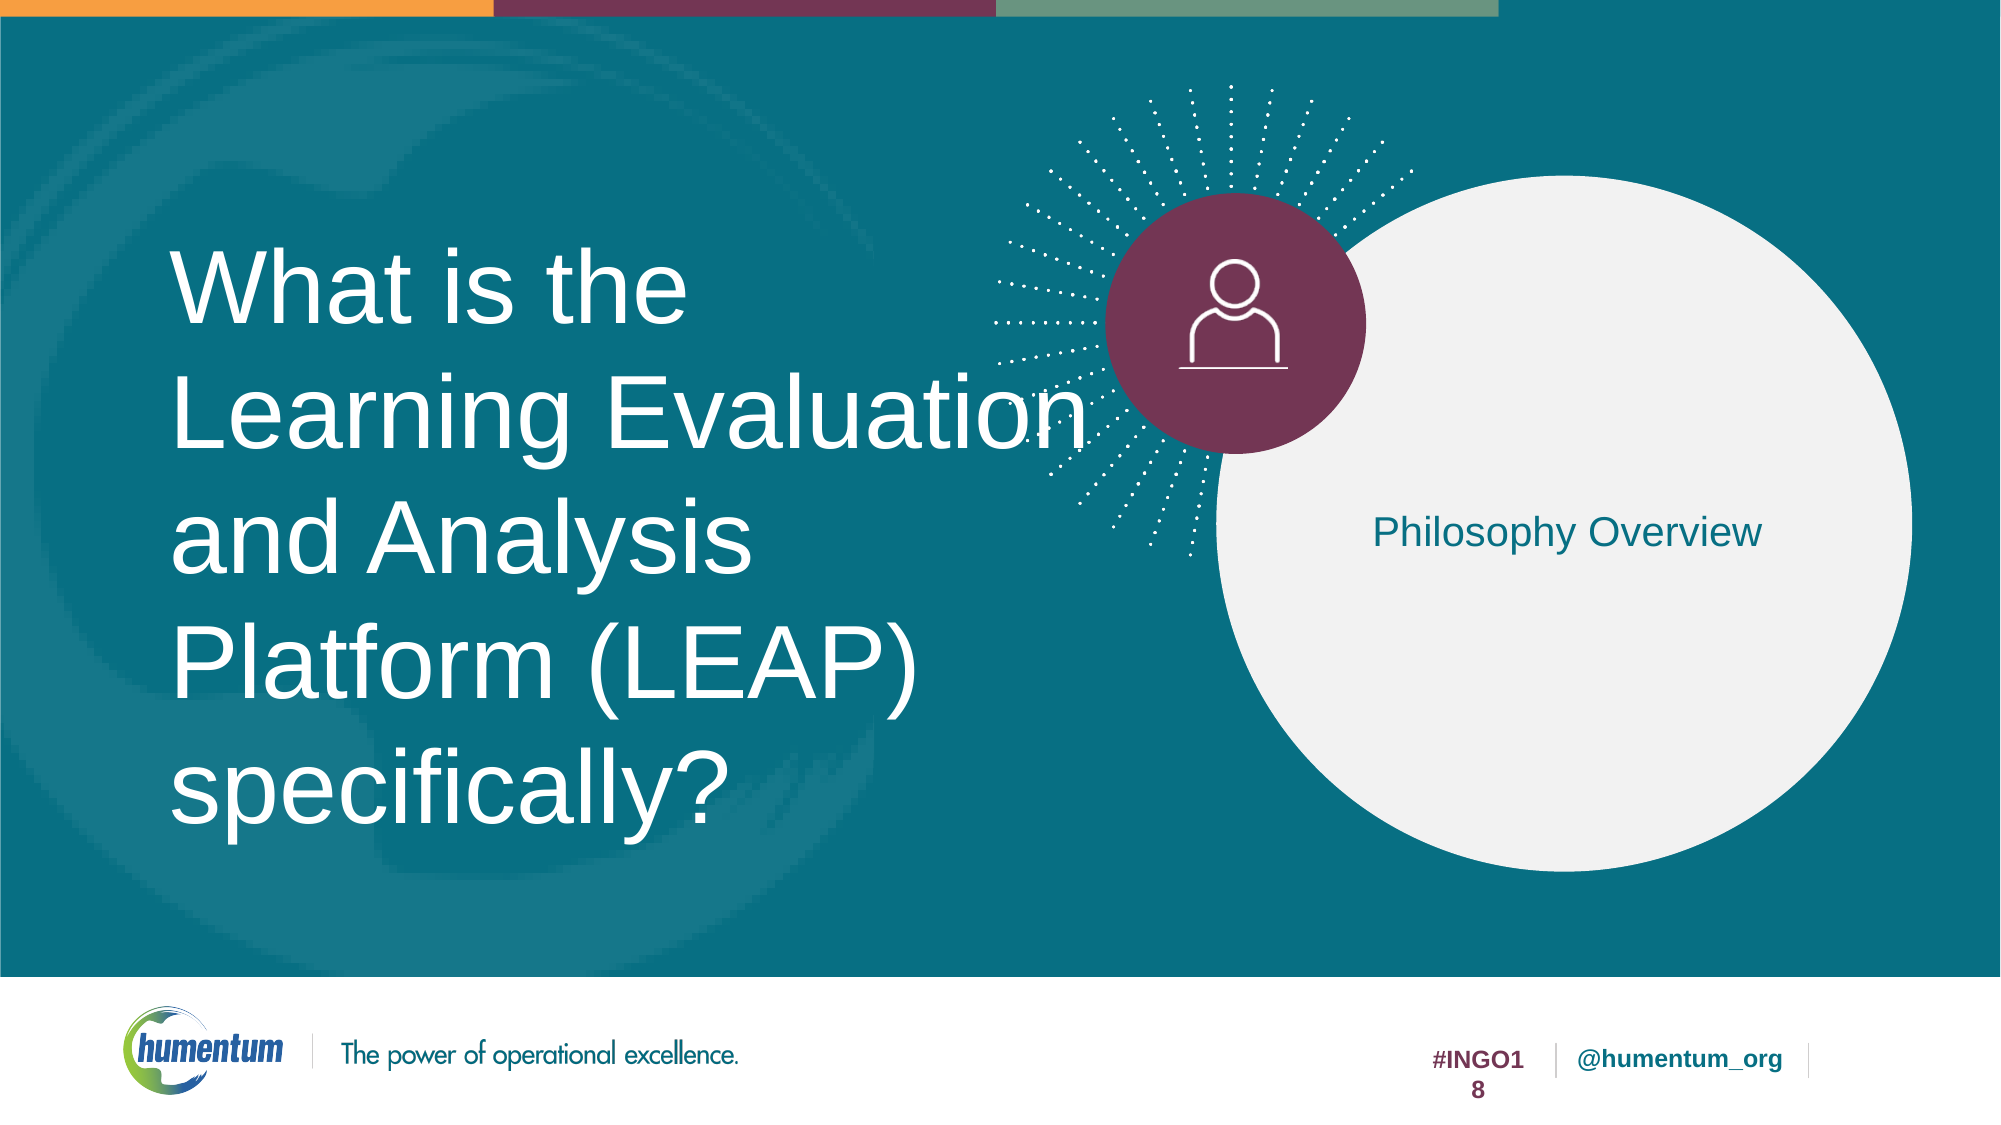

# What is the Learning Evaluation and Analysis Platform (LEAP) specifically?
Philosophy Overview